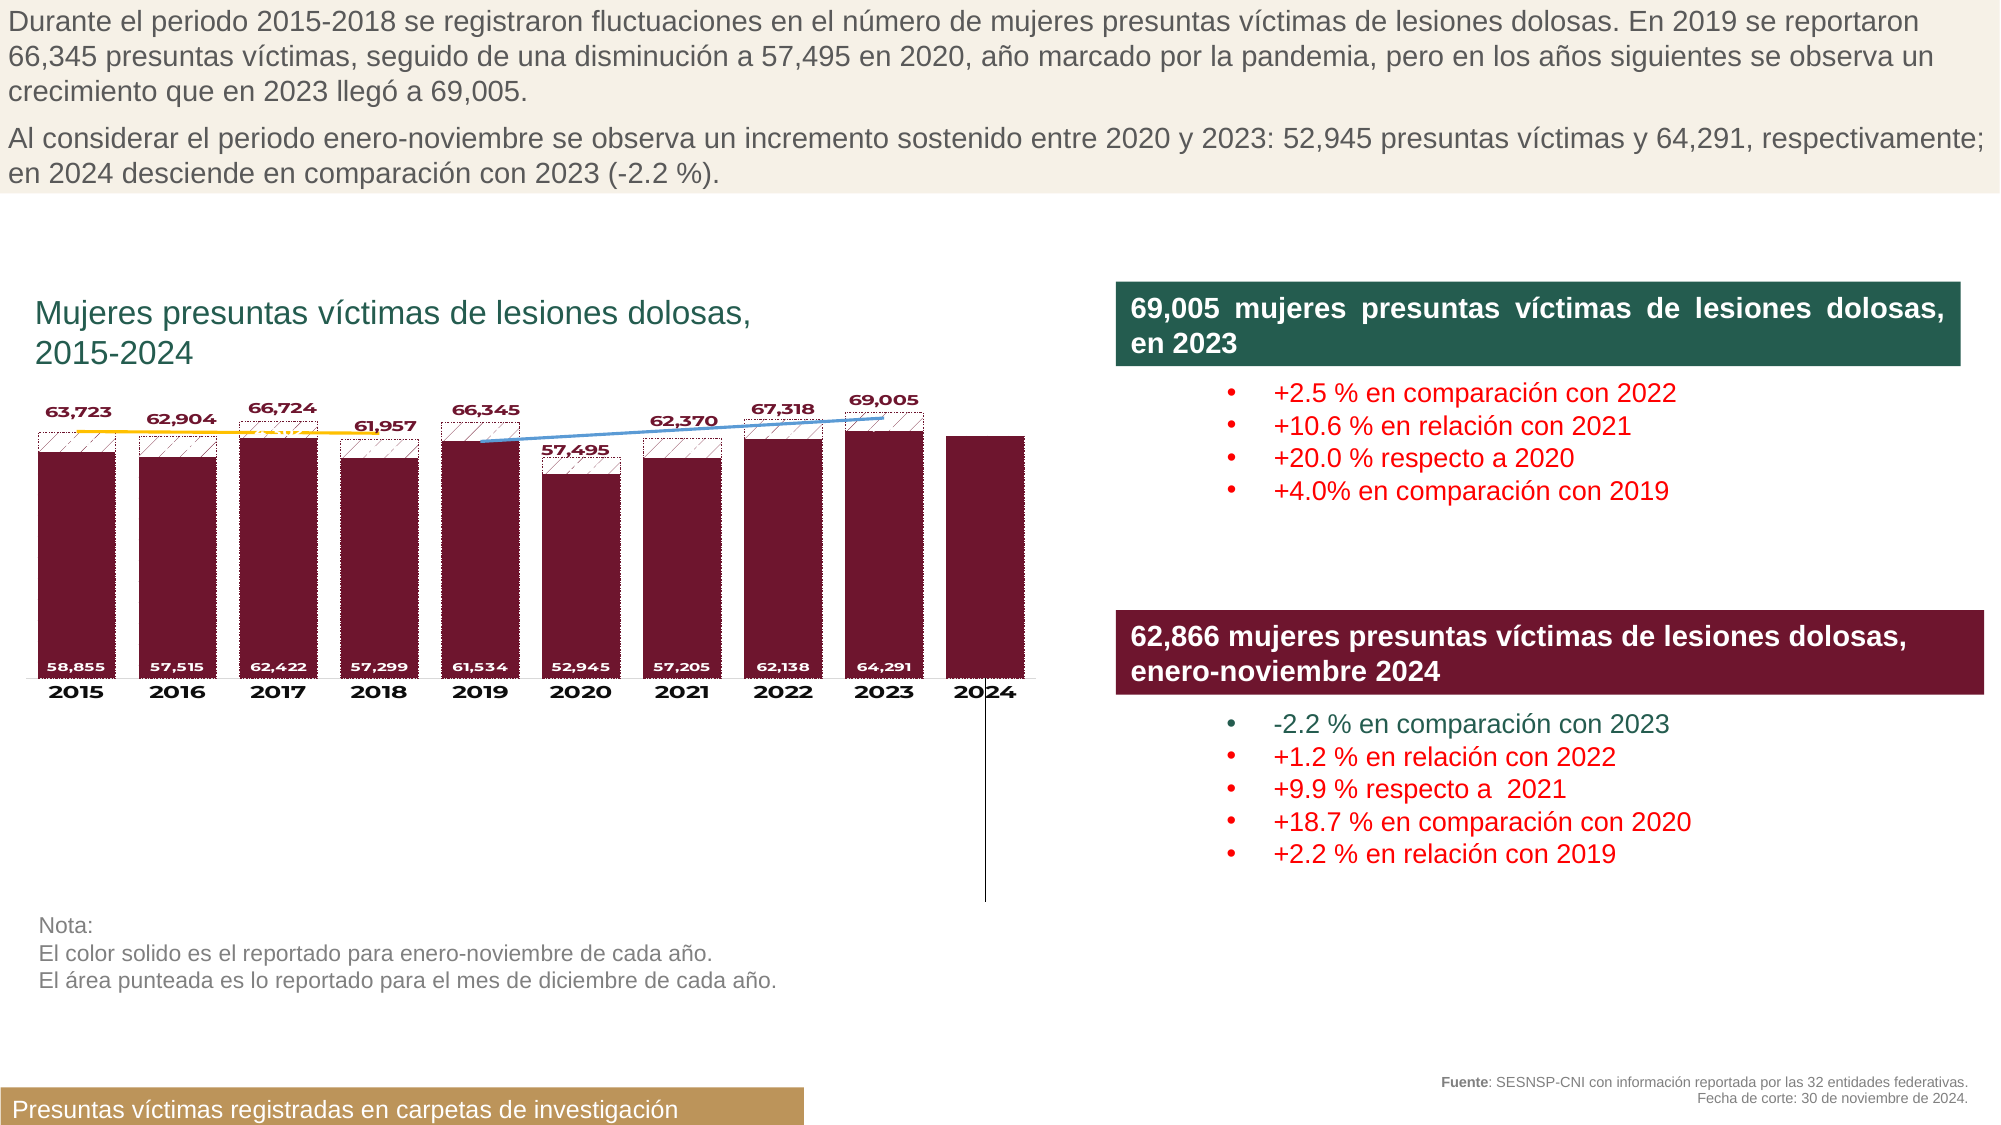

Durante el periodo 2015-2018 se registraron fluctuaciones en el número de mujeres presuntas víctimas de lesiones dolosas. En 2019 se reportaron 66,345 presuntas víctimas, seguido de una disminución a 57,495 en 2020, año marcado por la pandemia, pero en los años siguientes se observa un crecimiento que en 2023 llegó a 69,005.
Al considerar el periodo enero-noviembre se observa un incremento sostenido entre 2020 y 2023: 52,945 presuntas víctimas y 64,291, respectivamente; en 2024 desciende en comparación con 2023 (-2.2 %).
69,005 mujeres presuntas víctimas de lesiones dolosas, en 2023
+2.5 % en comparación con 2022
+10.6 % en relación con 2021
+20.0 % respecto a 2020
+4.0% en comparación con 2019
Mujeres presuntas víctimas de lesiones dolosas,
2015-2024

### Chart

| Category | Víctimas de presuntas lesiones | Enero-Noviembre | Diciembre | Tendencia | Tendencia |
|---|---|---|---|---|---|
| 2015 | 63723.0 | 58855.0 | 4868.0 | 64048.7 | None |
| 2016 | 62904.0 | 57515.0 | 5389.0 | 63900.9 | None |
| 2017 | 66724.0 | 62422.0 | 4302.0 | 63753.1 | None |
| 2018 | 61957.0 | 57299.0 | 4658.0 | 63605.3 | None |
| 2019 | 66345.0 | 61534.0 | 4811.0 | None | 61478.0 |
| 2020 | 57495.0 | 52945.0 | 4550.0 | None | 62992.299999999996 |
| 2021 | 62370.0 | 57205.0 | 5165.0 | None | 64506.6 |
| 2022 | 67318.0 | 62138.0 | 5180.0 | None | 66020.9 |
| 2023 | 69005.0 | 64291.0 | 4714.0 | None | 67535.2 |
| 2024 | 62866.0 | 62866.0 | None | None | None |
62,866 mujeres presuntas víctimas de lesiones dolosas,
enero-noviembre 2024
-2.2 % en comparación con 2023
+1.2 % en relación con 2022
+9.9 % respecto a  2021
+18.7 % en comparación con 2020
+2.2 % en relación con 2019
Nota:
El color solido es el reportado para enero-noviembre de cada año.
El área punteada es lo reportado para el mes de diciembre de cada año.
| Fuente: SESNSP-CNI con información reportada por las 32 entidades federativas. Fecha de corte: 30 de noviembre de 2024. |
| --- |
Presuntas víctimas registradas en carpetas de investigación